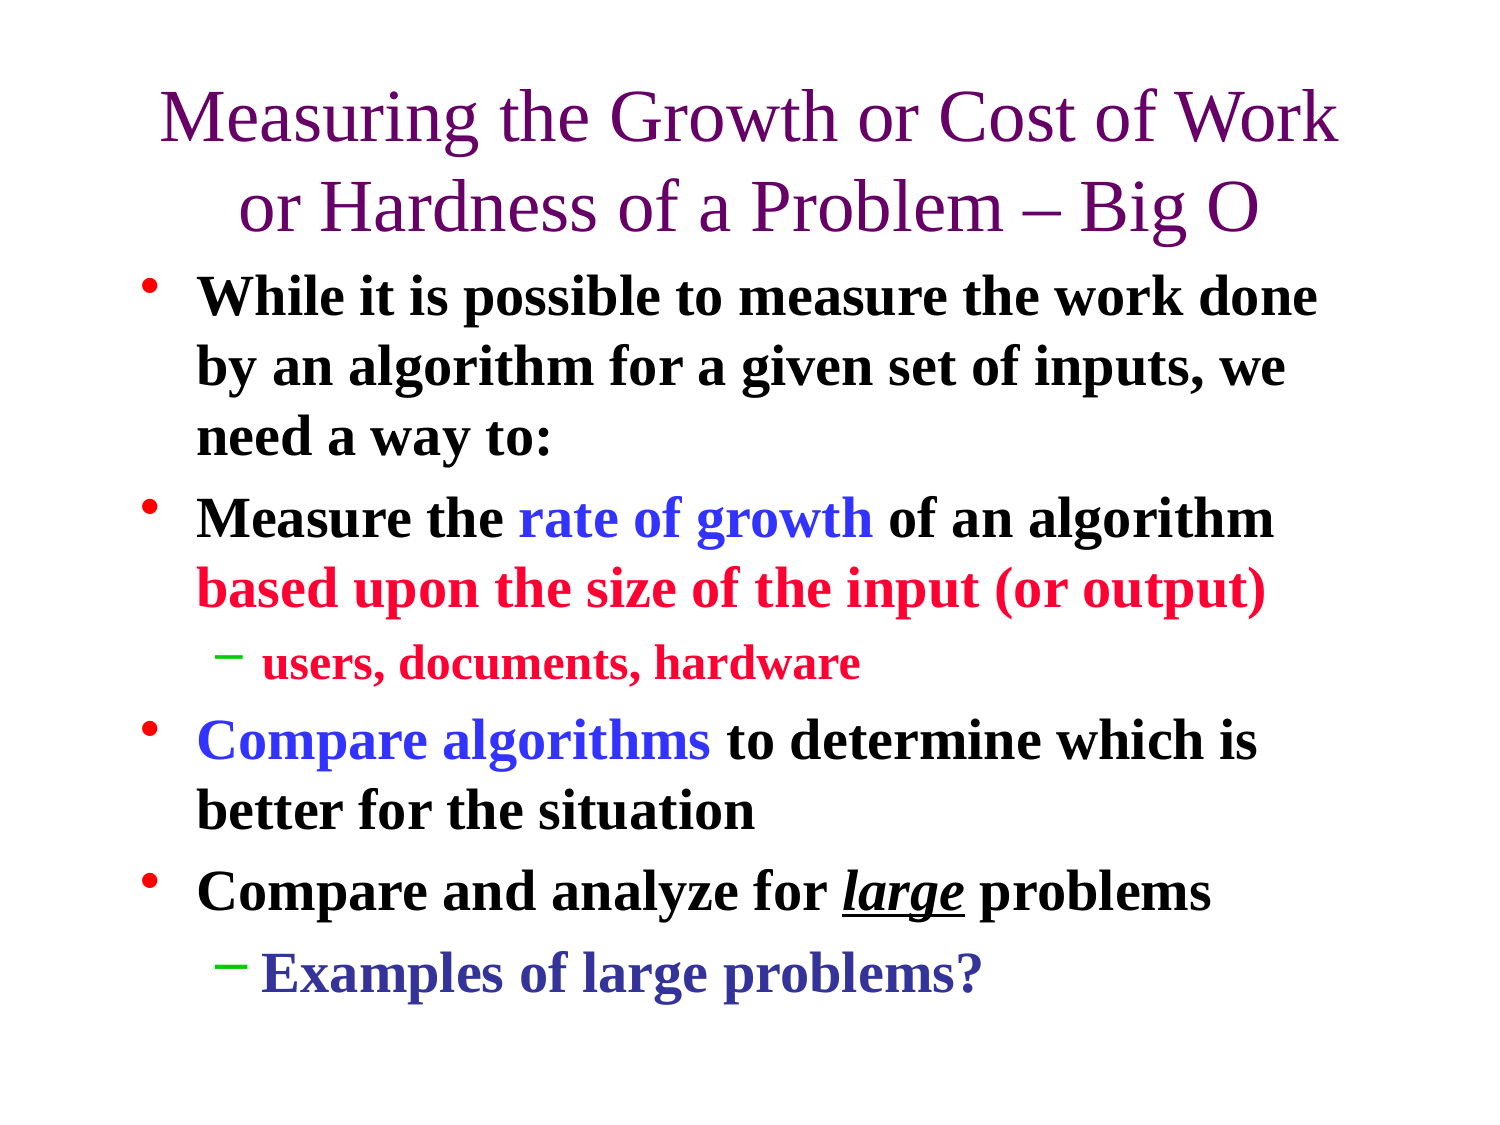

# Measuring the Growth or Cost of Work or Hardness of a Problem – Big O
While it is possible to measure the work done by an algorithm for a given set of inputs, we need a way to:
Measure the rate of growth of an algorithm based upon the size of the input (or output)
users, documents, hardware
Compare algorithms to determine which is better for the situation
Compare and analyze for large problems
Examples of large problems?